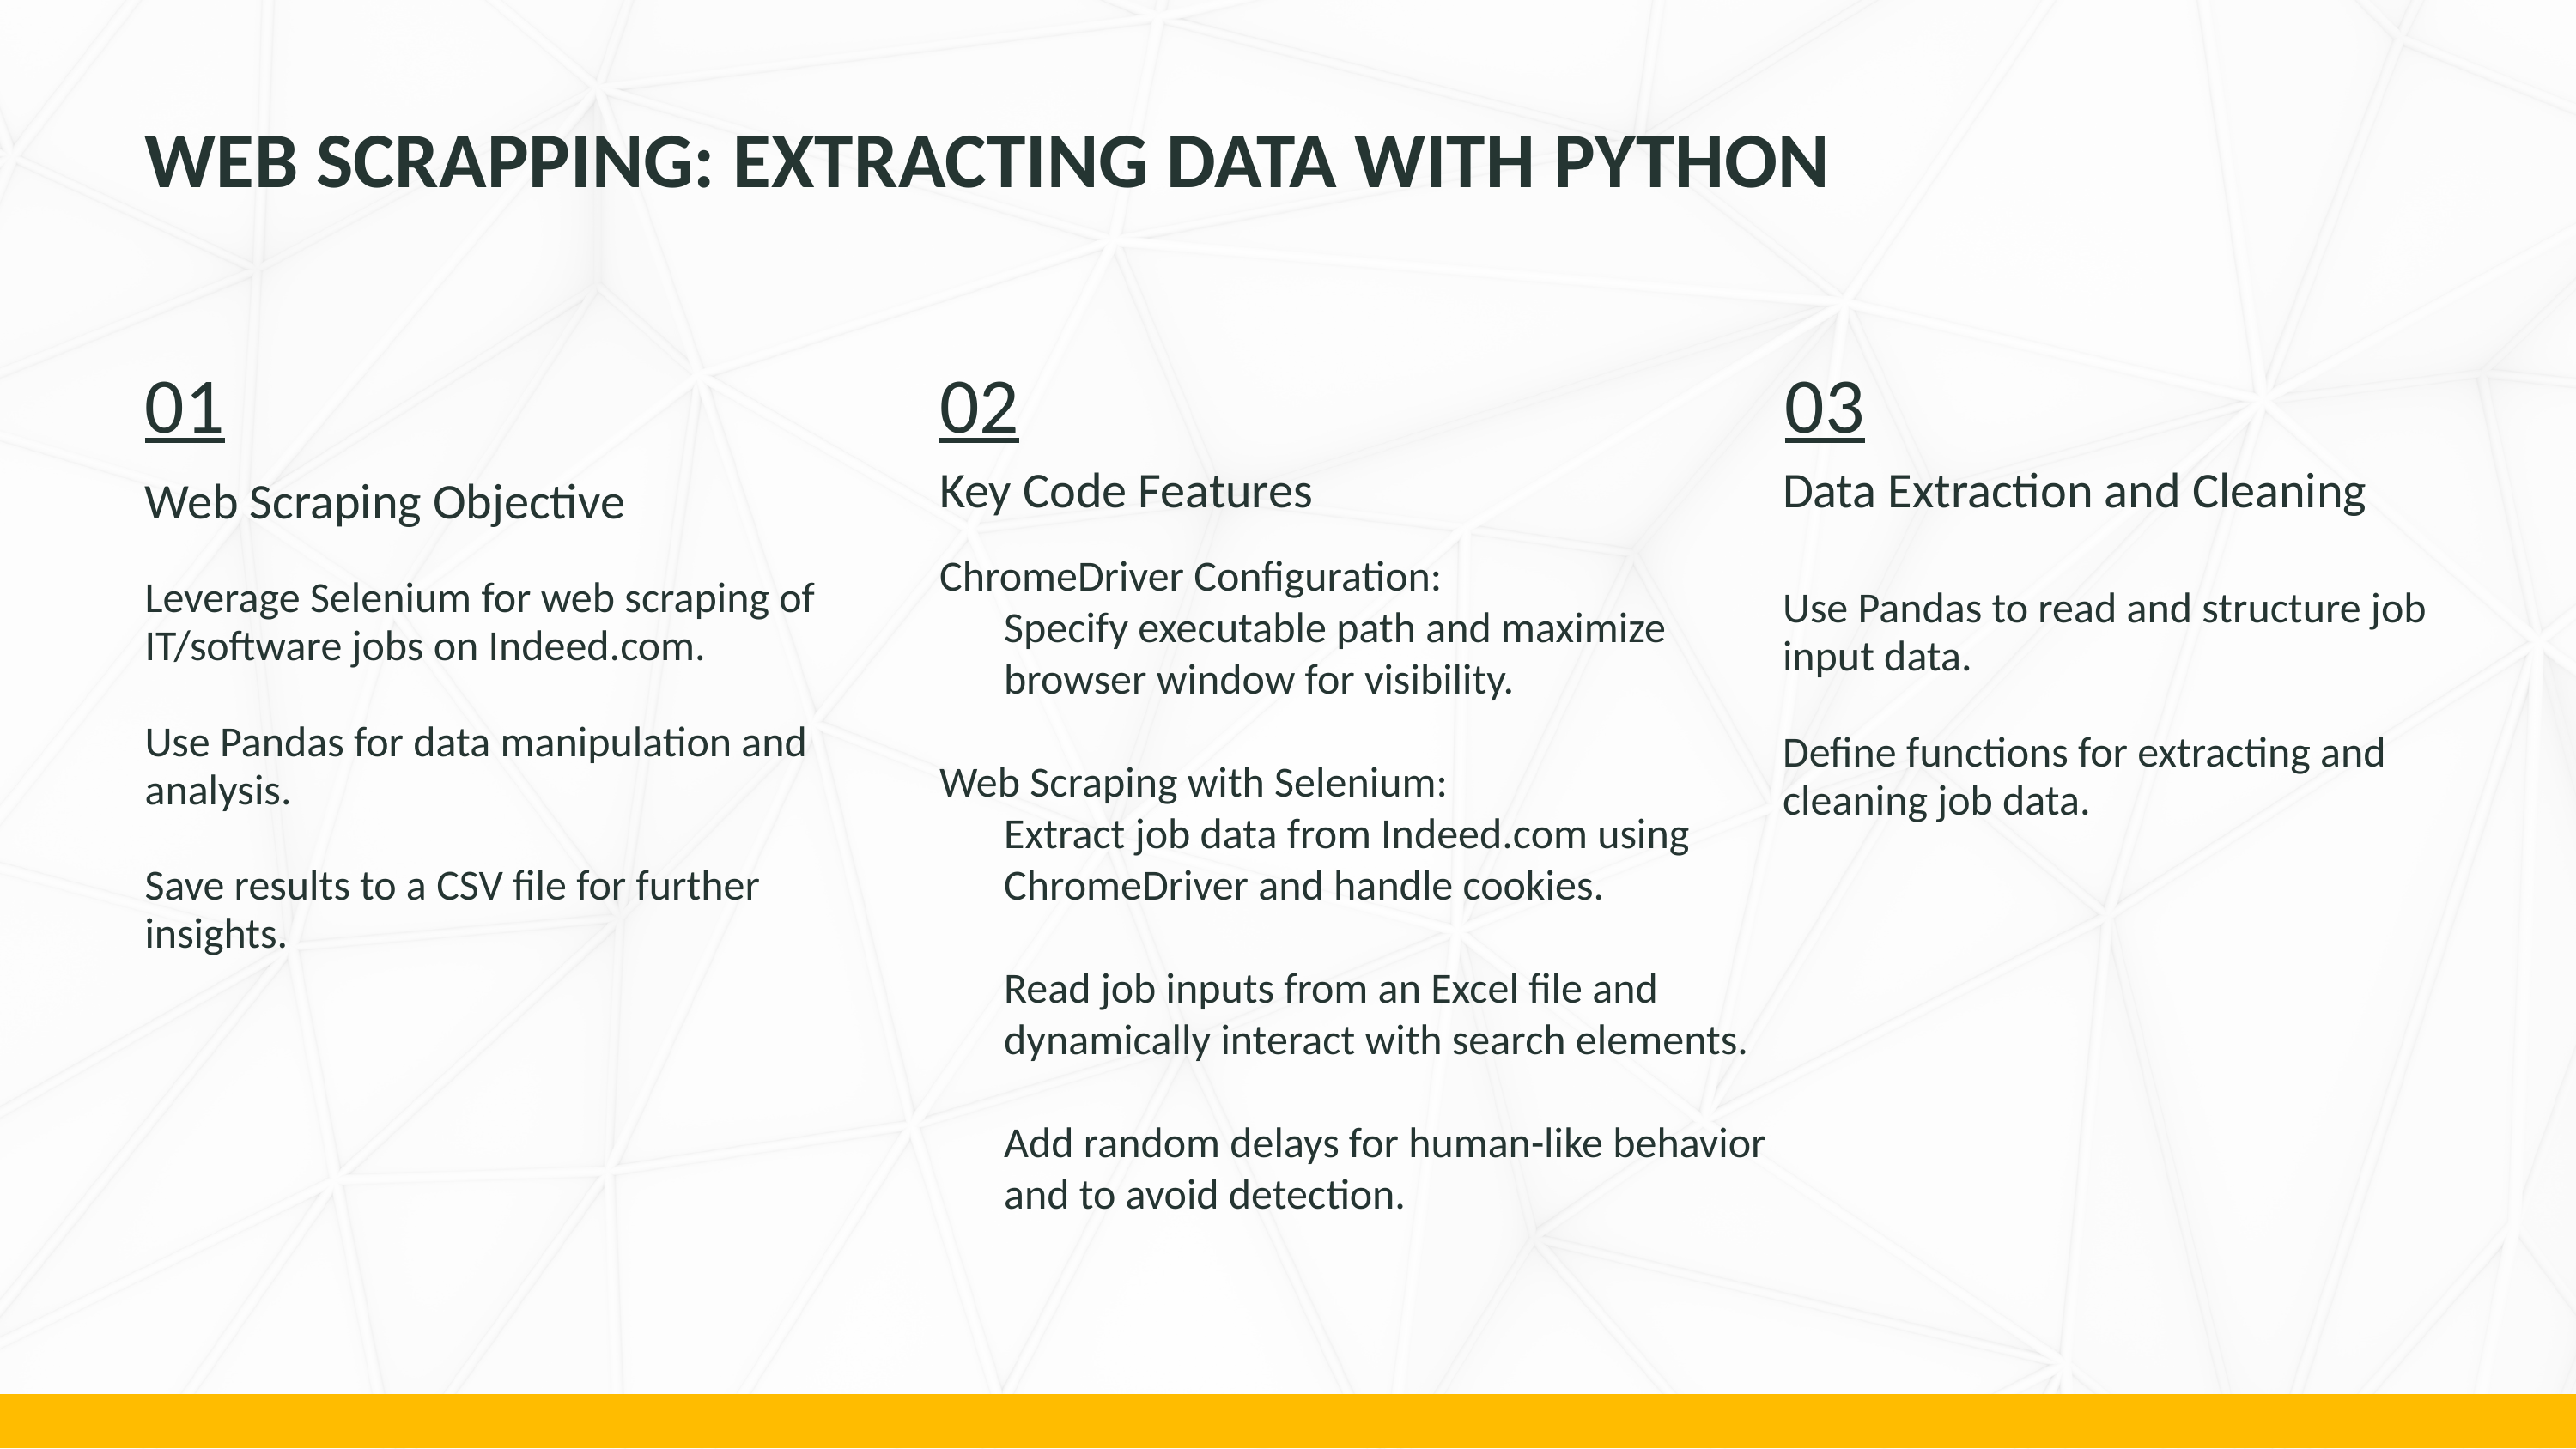

WEB SCRAPPING: EXTRACTING DATA WITH PYTHON
01
Web Scraping Objective
Leverage Selenium for web scraping of IT/software jobs on Indeed.com.

Use Pandas for data manipulation and analysis.

Save results to a CSV file for further insights.
02
Key Code Features
ChromeDriver Configuration:
Specify executable path and maximize browser window for visibility.

Web Scraping with Selenium:
Extract job data from Indeed.com using ChromeDriver and handle cookies.

Read job inputs from an Excel file and dynamically interact with search elements.

Add random delays for human-like behavior and to avoid detection.

03
Data Extraction and Cleaning
Use Pandas to read and structure job input data.

Define functions for extracting and cleaning job data.